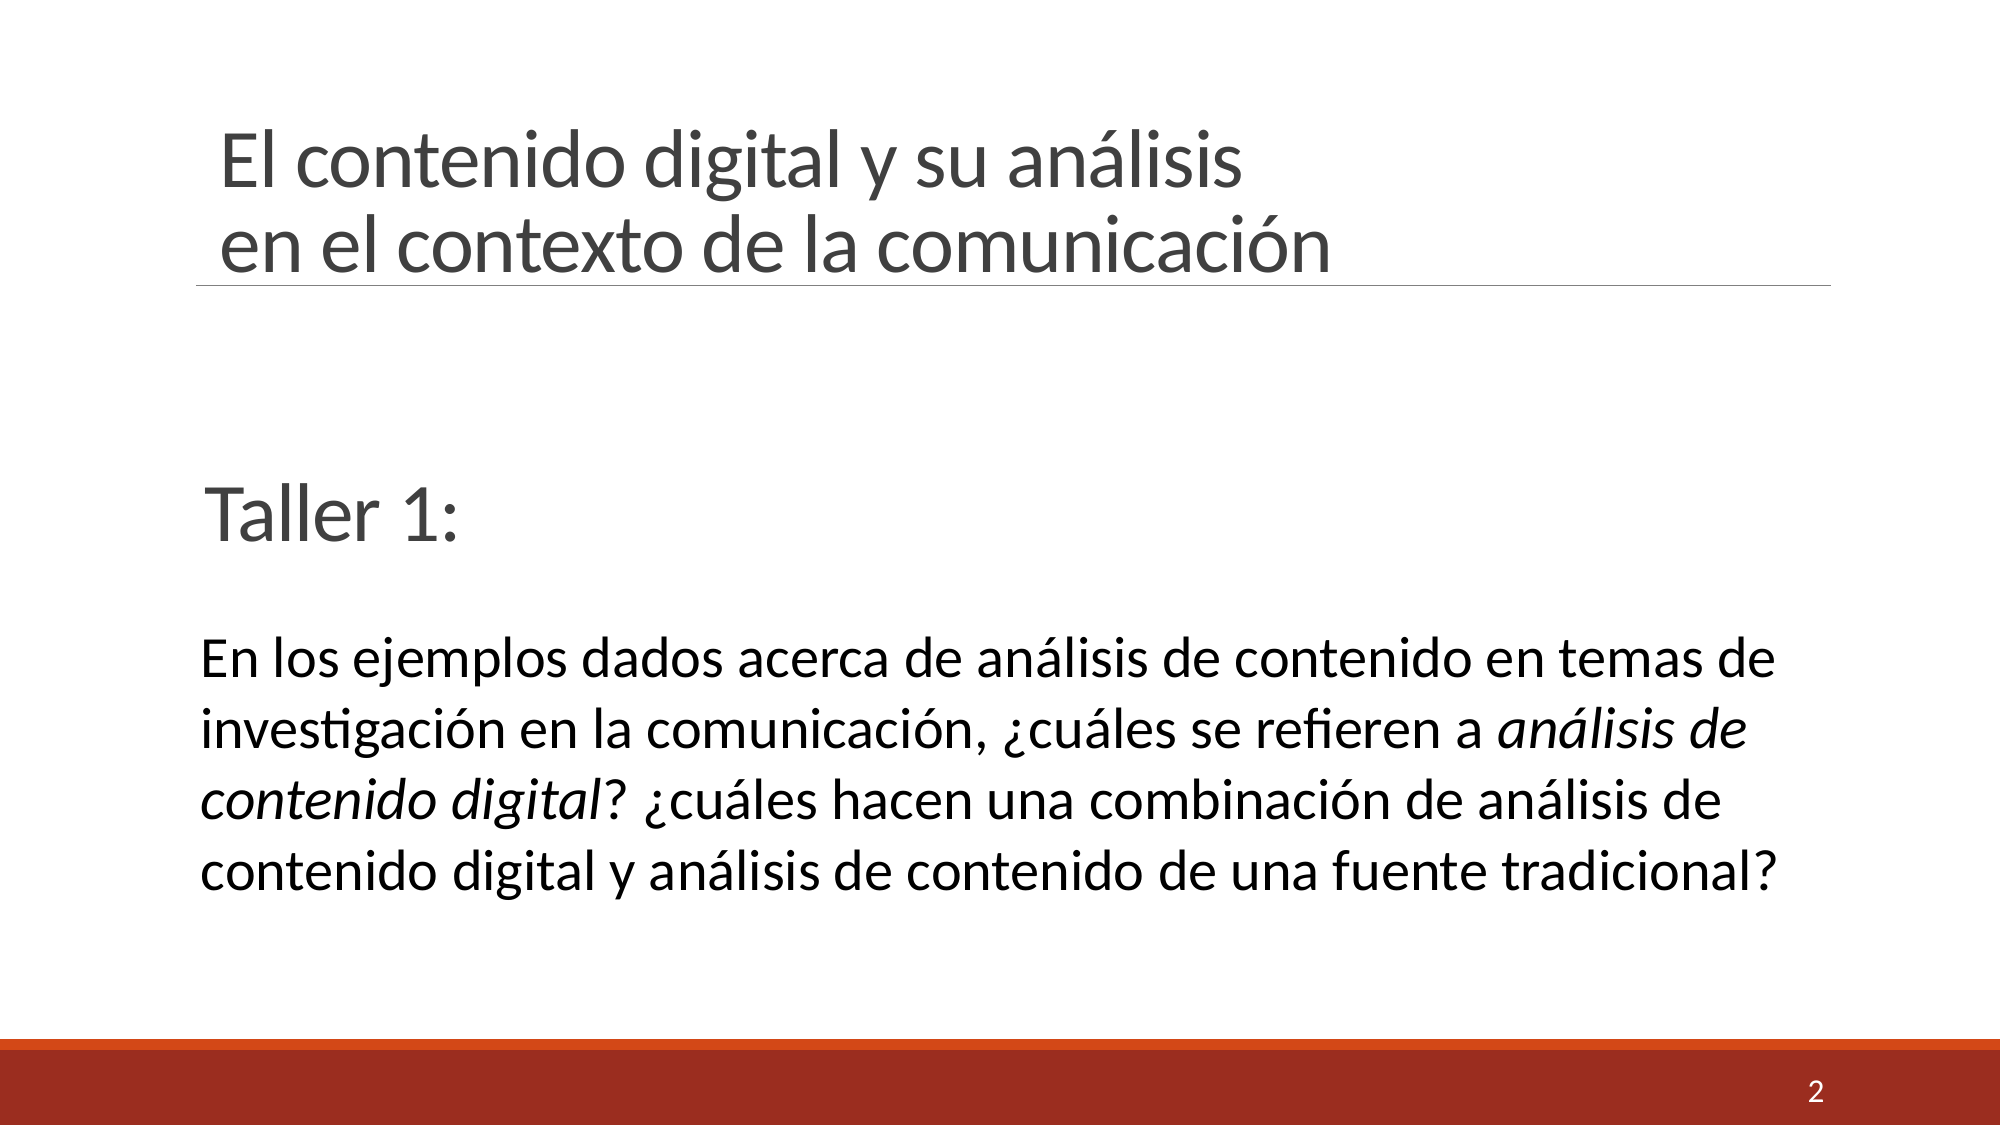

El contenido digital y su análisis
en el contexto de la comunicación
# Taller 1:
En los ejemplos dados acerca de análisis de contenido en temas de investigación en la comunicación, ¿cuáles se refieren a análisis de contenido digital? ¿cuáles hacen una combinación de análisis de contenido digital y análisis de contenido de una fuente tradicional?
2